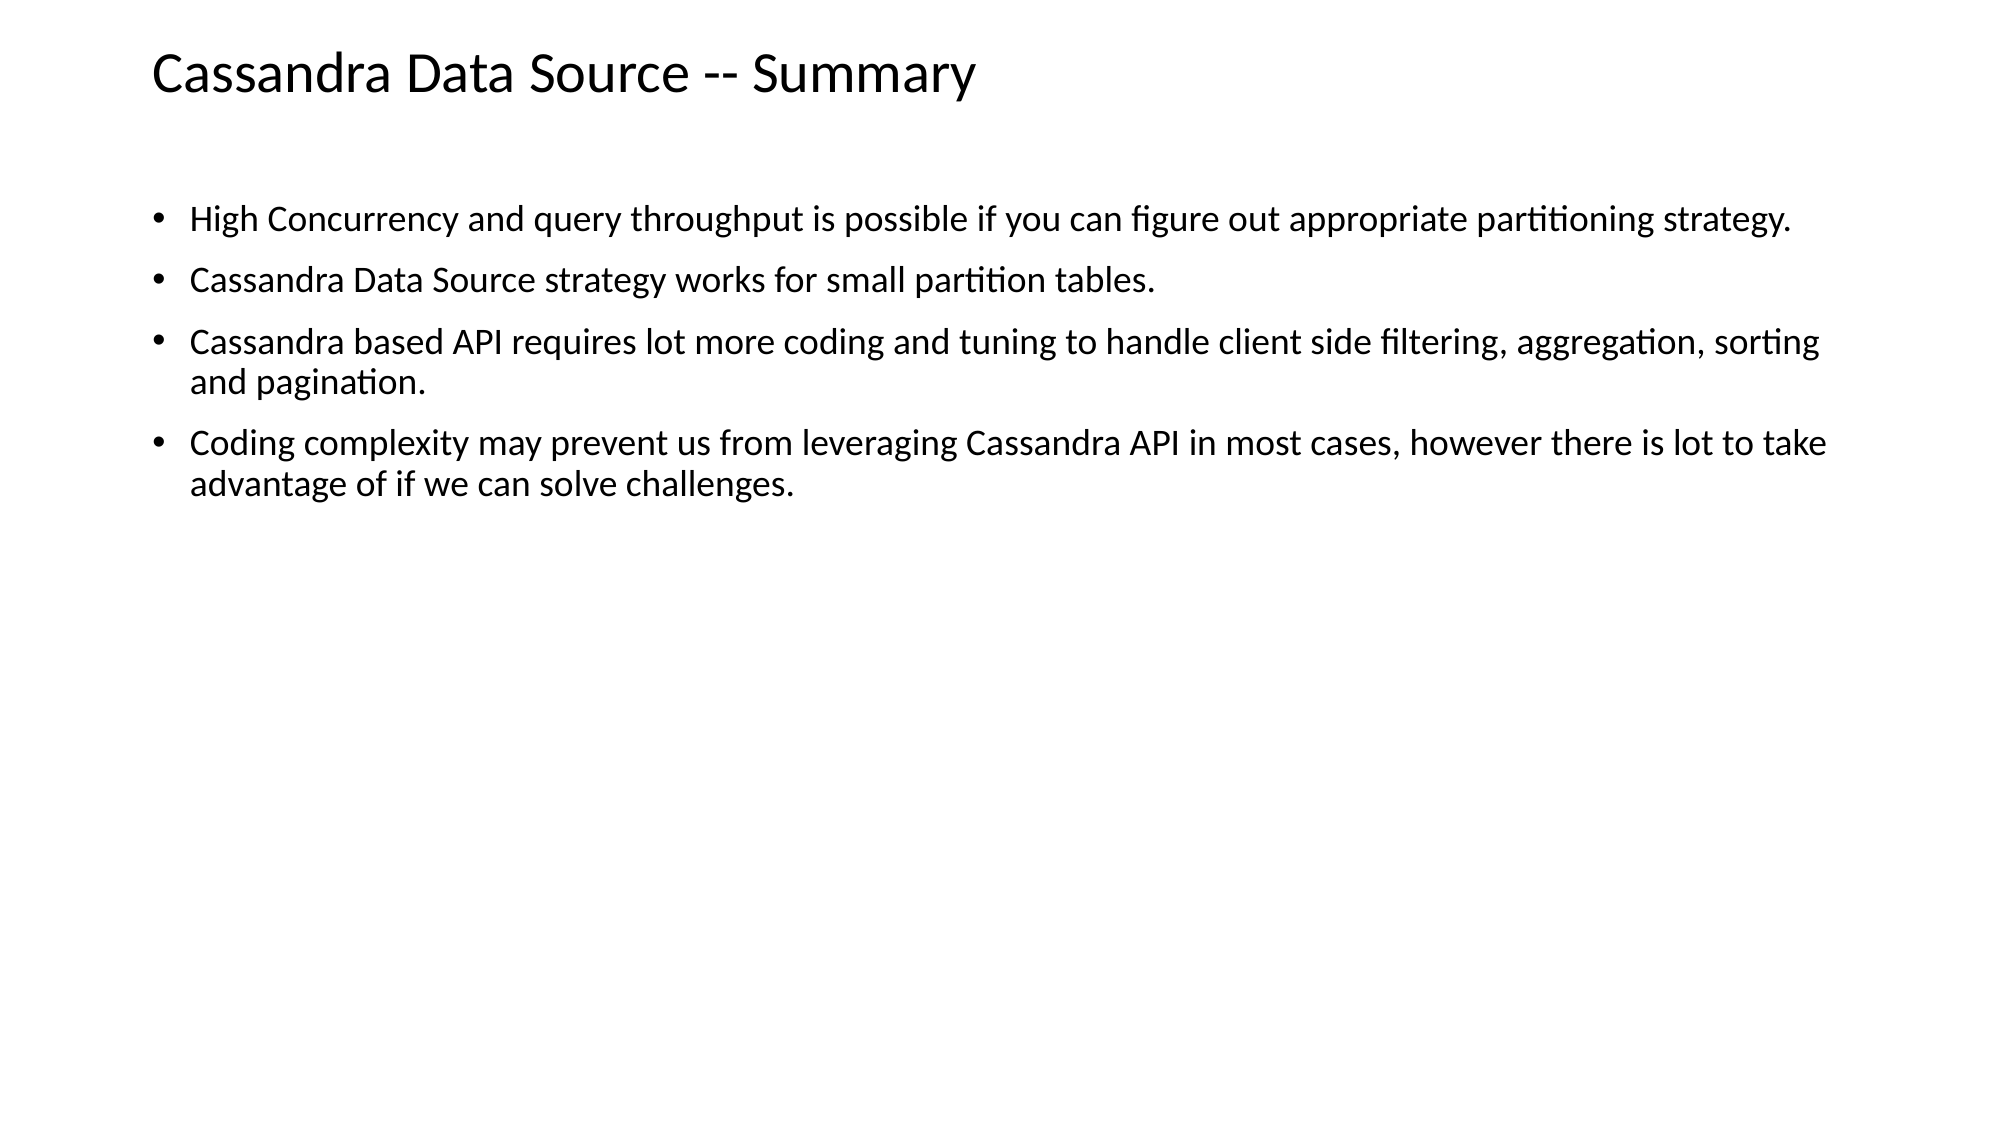

# Cassandra Data Source -- Summary
High Concurrency and query throughput is possible if you can figure out appropriate partitioning strategy.
Cassandra Data Source strategy works for small partition tables.
Cassandra based API requires lot more coding and tuning to handle client side filtering, aggregation, sorting and pagination.
Coding complexity may prevent us from leveraging Cassandra API in most cases, however there is lot to take advantage of if we can solve challenges.